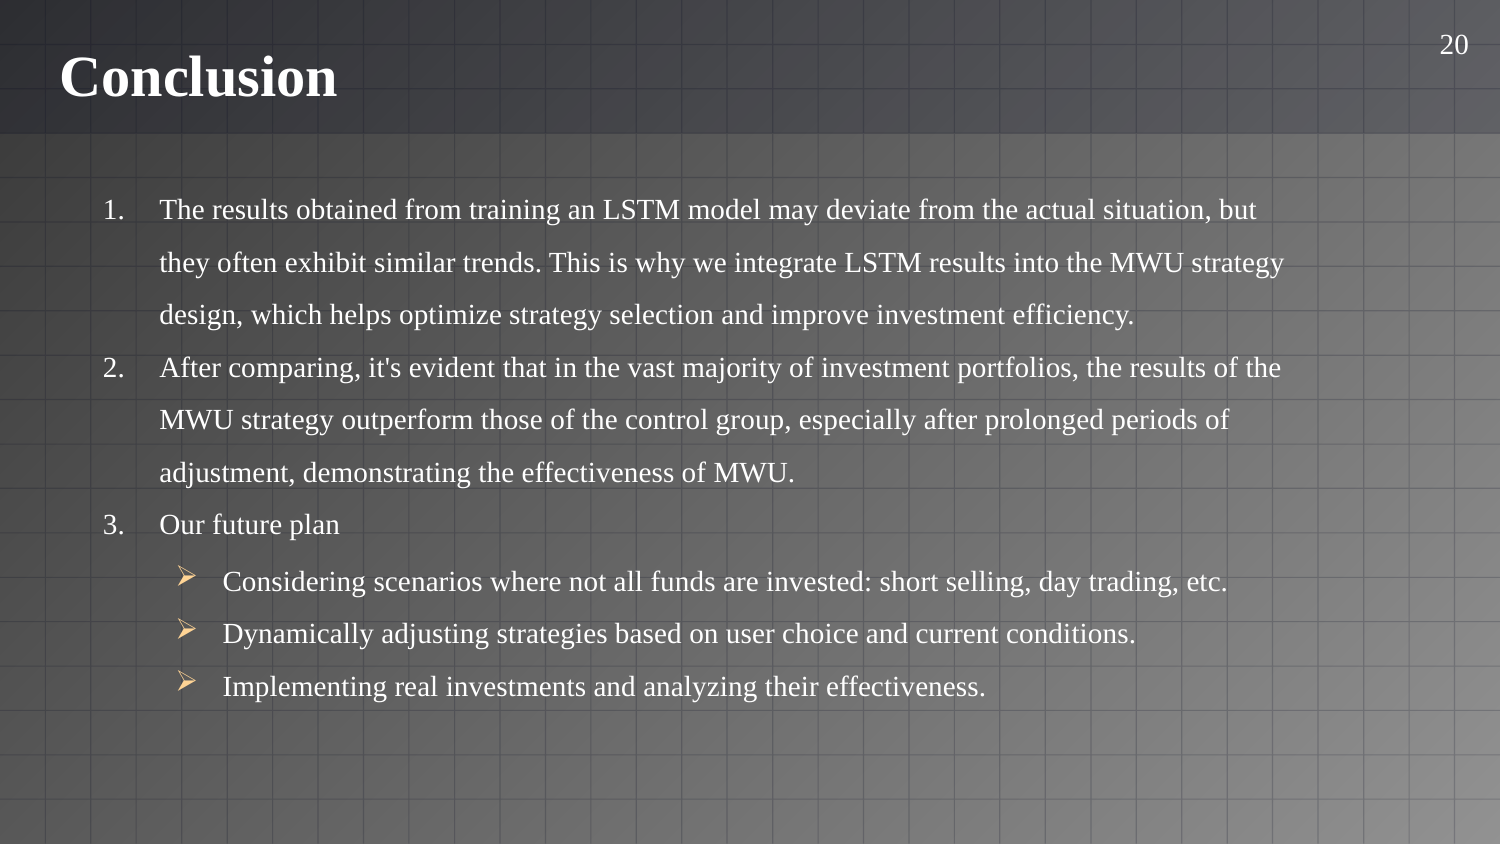

20
# Conclusion
The results obtained from training an LSTM model may deviate from the actual situation, but they often exhibit similar trends. This is why we integrate LSTM results into the MWU strategy design, which helps optimize strategy selection and improve investment efficiency.
After comparing, it's evident that in the vast majority of investment portfolios, the results of the MWU strategy outperform those of the control group, especially after prolonged periods of adjustment, demonstrating the effectiveness of MWU.
Our future plan

Considering scenarios where not all funds are invested: short selling, day trading, etc.
Dynamically adjusting strategies based on user choice and current conditions.
Implementing real investments and analyzing their effectiveness.